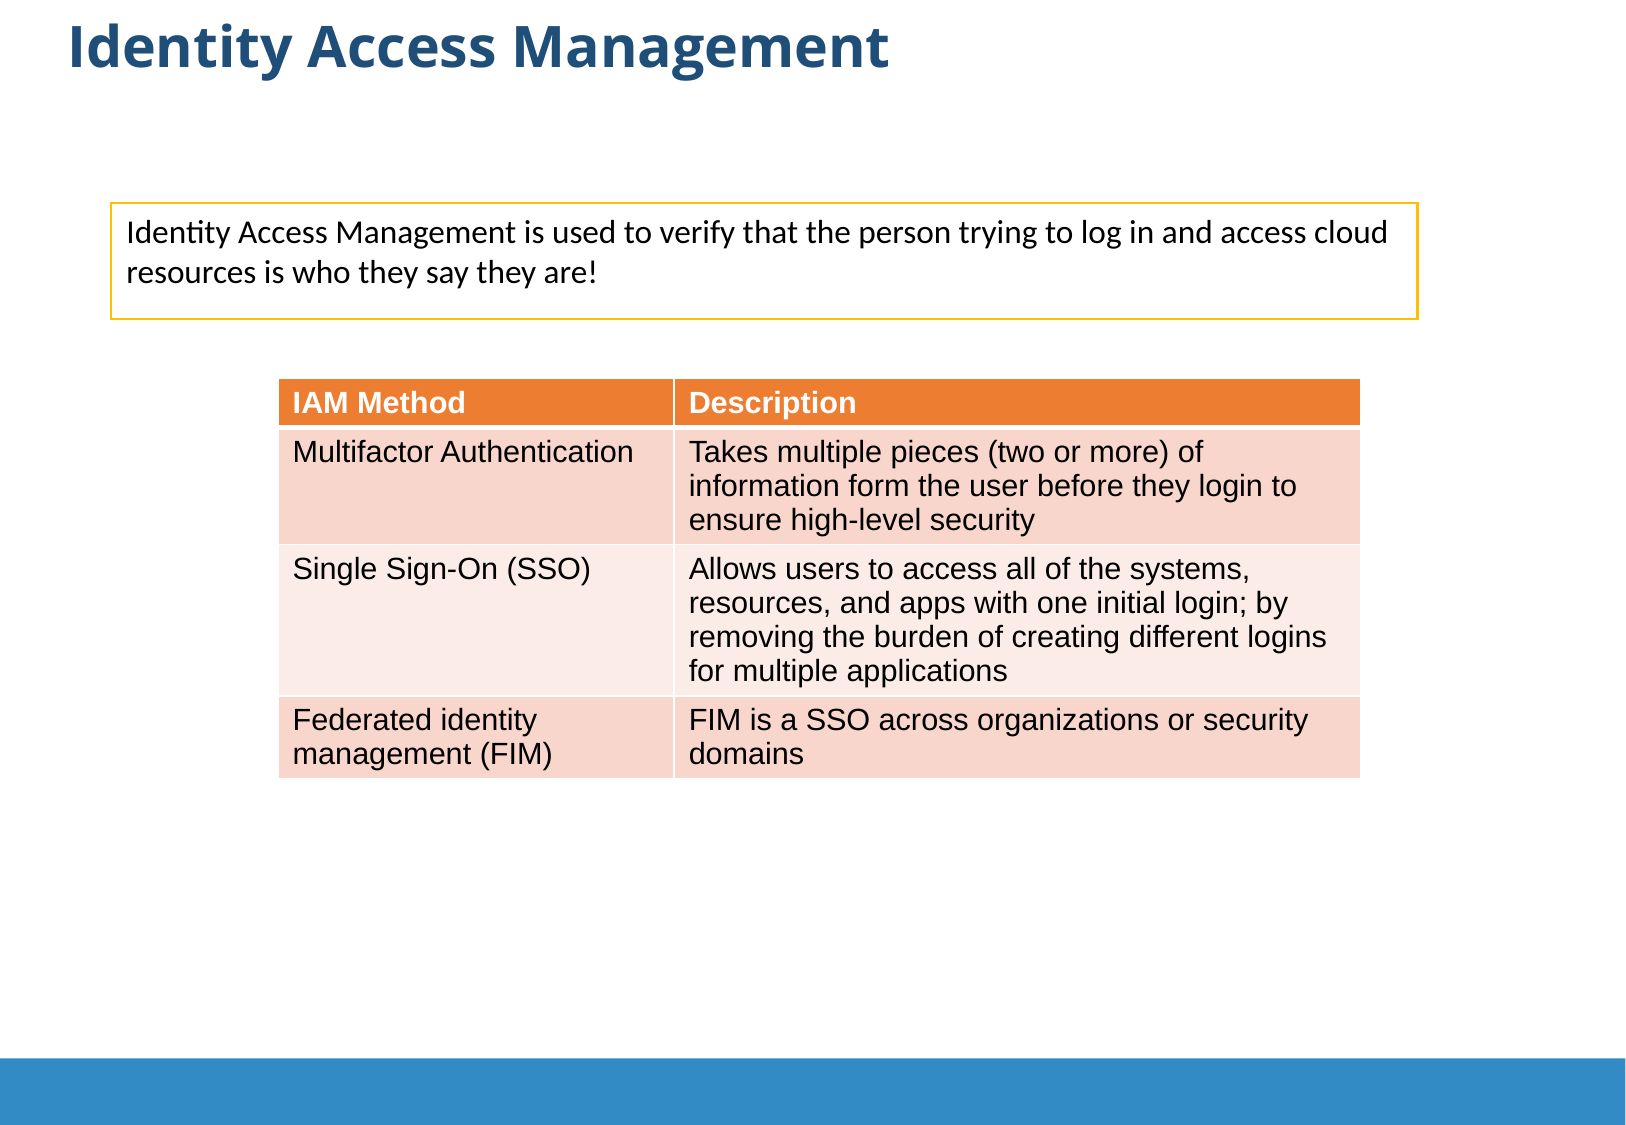

Identity Access Management

Identity Access Management is used to verify that the person trying to log in and access cloud  resources is who they say they are!

| IAM Method | Description |
| --- | --- |
| Multifactor Authentication | Takes multiple pieces (two or more) of information form the user before they login to ensure high-level security |
| Single Sign-On (SSO) | Allows users to access all of the systems, resources, and apps with one initial login; by removing the burden of creating different logins for multiple applications |
| Federated identity management (FIM) | FIM is a SSO across organizations or security domains |